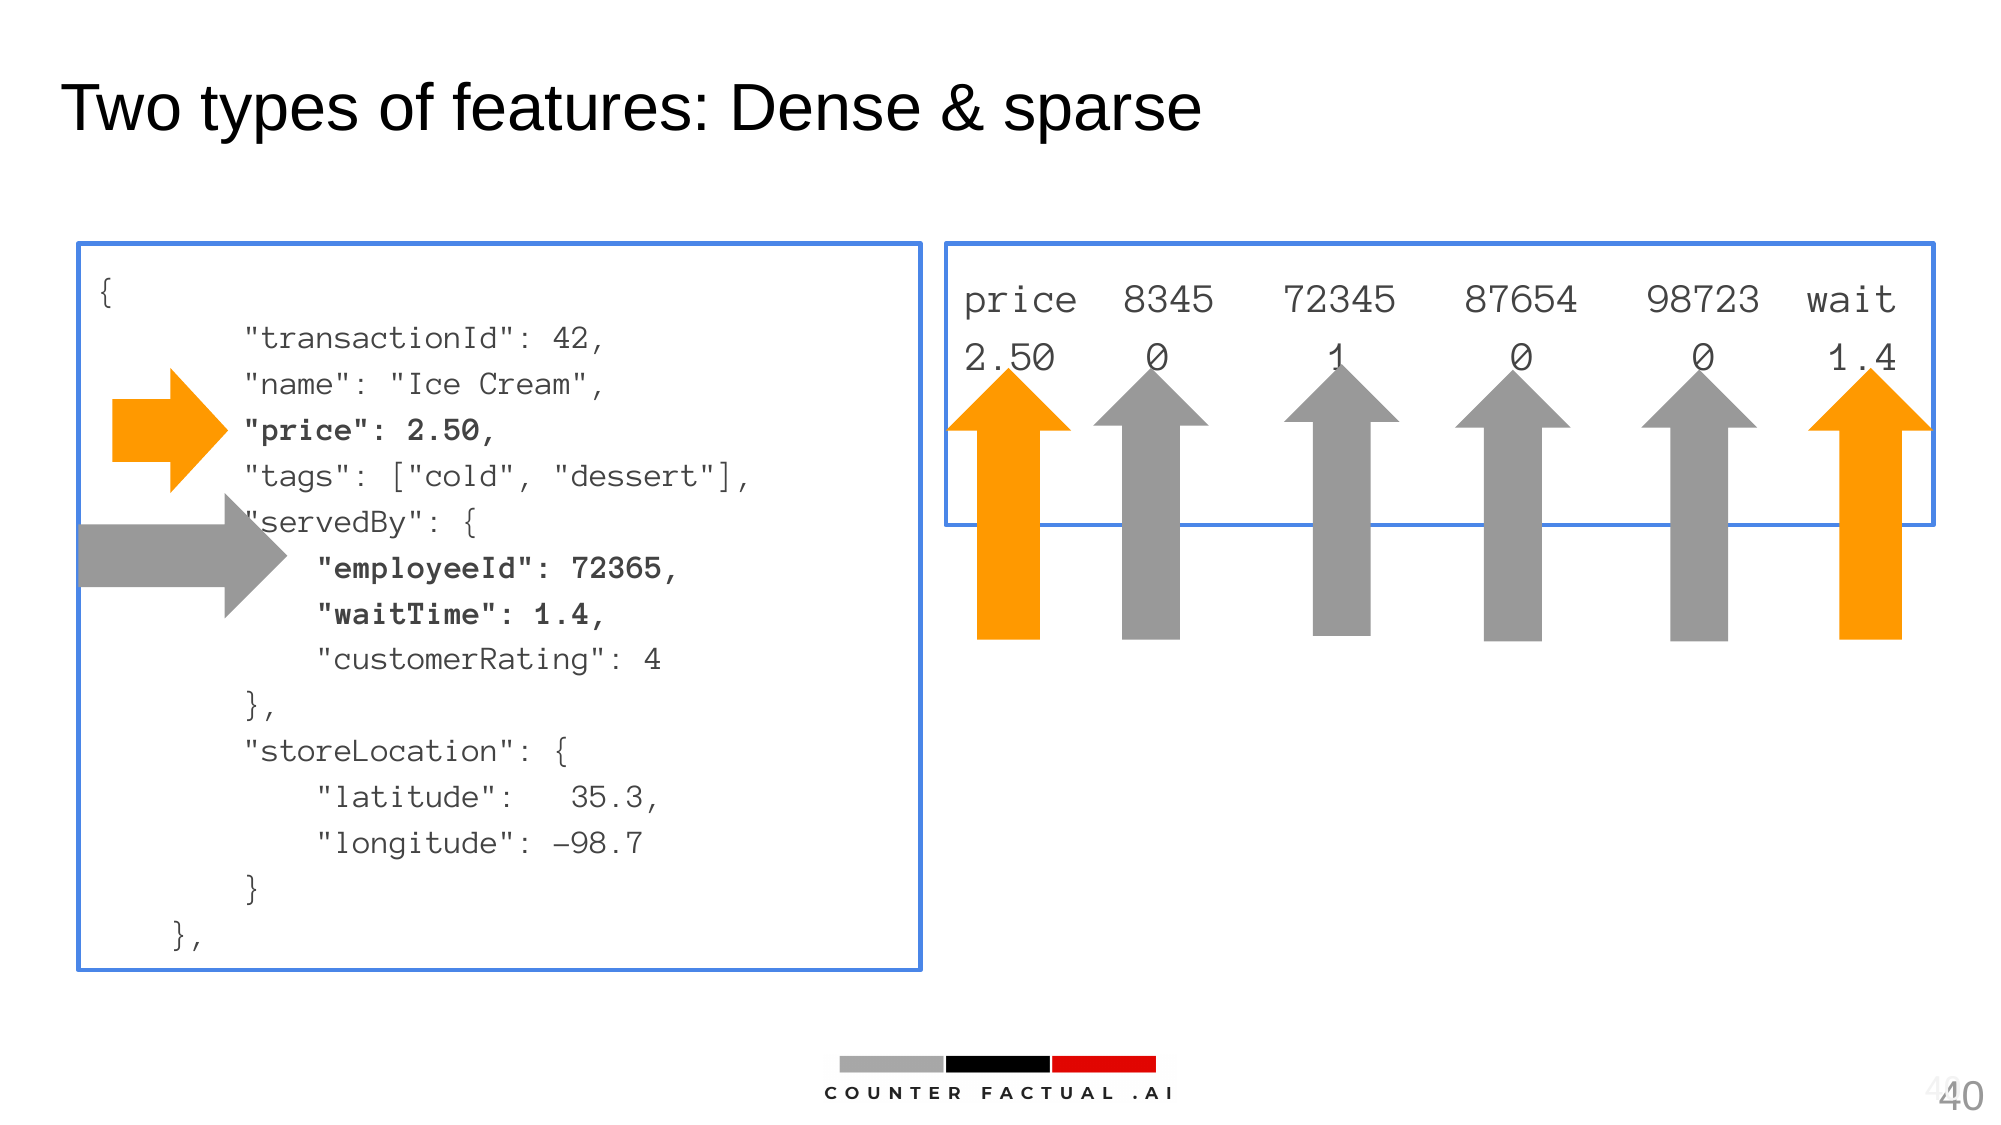

# Two types of features: Dense & sparse
{
        "transactionId": 42,
        "name": "Ice Cream",
        "price": 2.50,
        "tags": ["cold", "dessert"],
        "servedBy": {
            "employeeId": 72365,
            "waitTime": 1.4,
            "customerRating": 4
        },
        "storeLocation": {
            "latitude":   35.3,
            "longitude": -98.7
        }
    },
price  8345   72345   87654   98723  wait
2.50    0       1       0       0     1.4

40
40